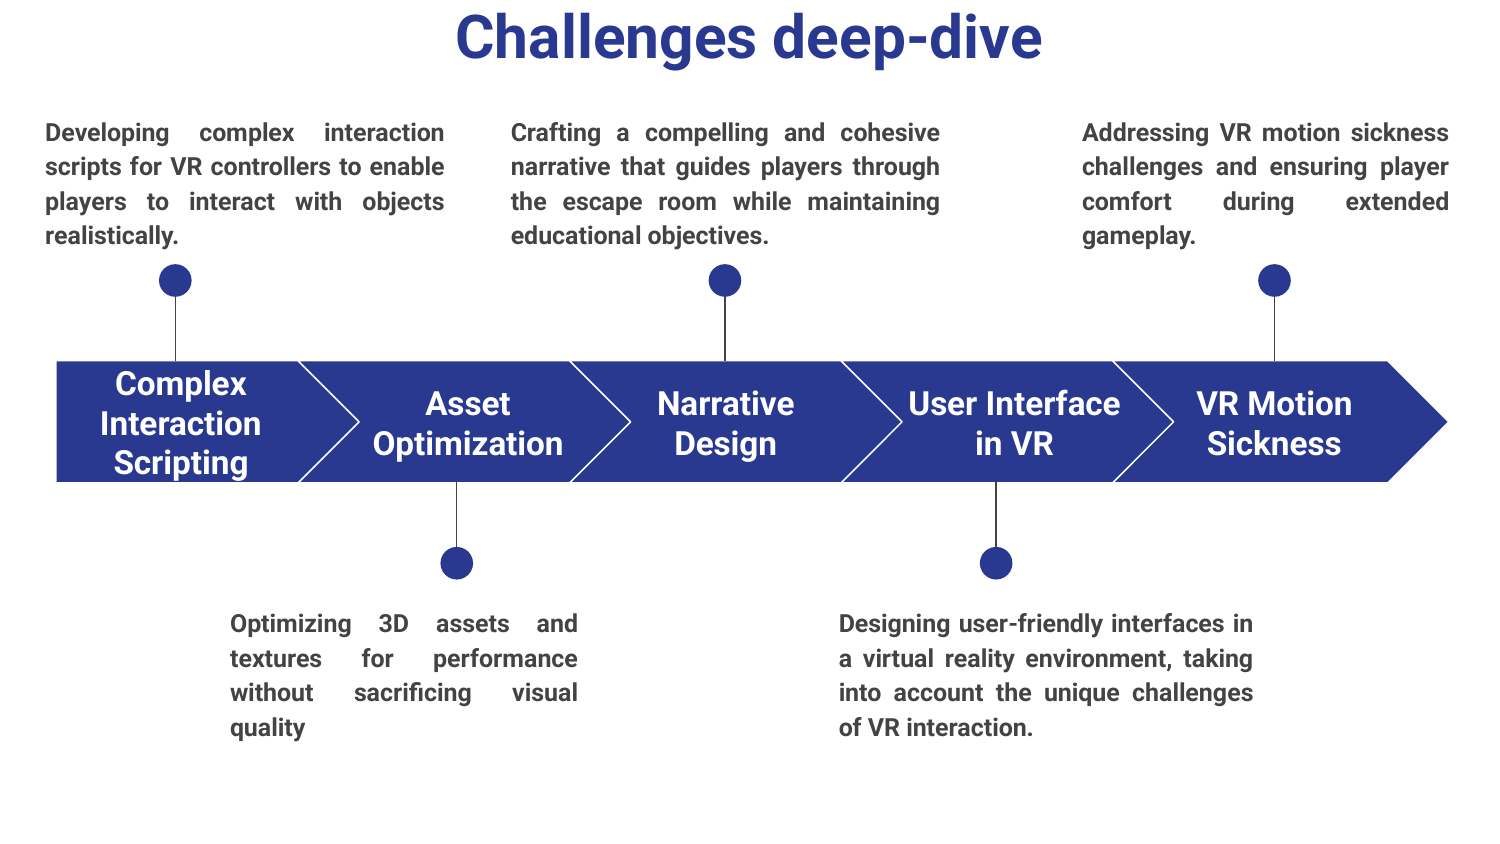

Challenges deep-dive
Developing complex interaction scripts for VR controllers to enable players to interact with objects realistically.
Crafting a compelling and cohesive narrative that guides players through the escape room while maintaining educational objectives.
Addressing VR motion sickness challenges and ensuring player comfort during extended gameplay.

Complex Interaction Scripting
Asset Optimization
Narrative Design
User Interface in VR
VR Motion Sickness

Optimizing 3D assets and textures for performance without sacrificing visual quality
Designing user-friendly interfaces in a virtual reality environment, taking into account the unique challenges of VR interaction.